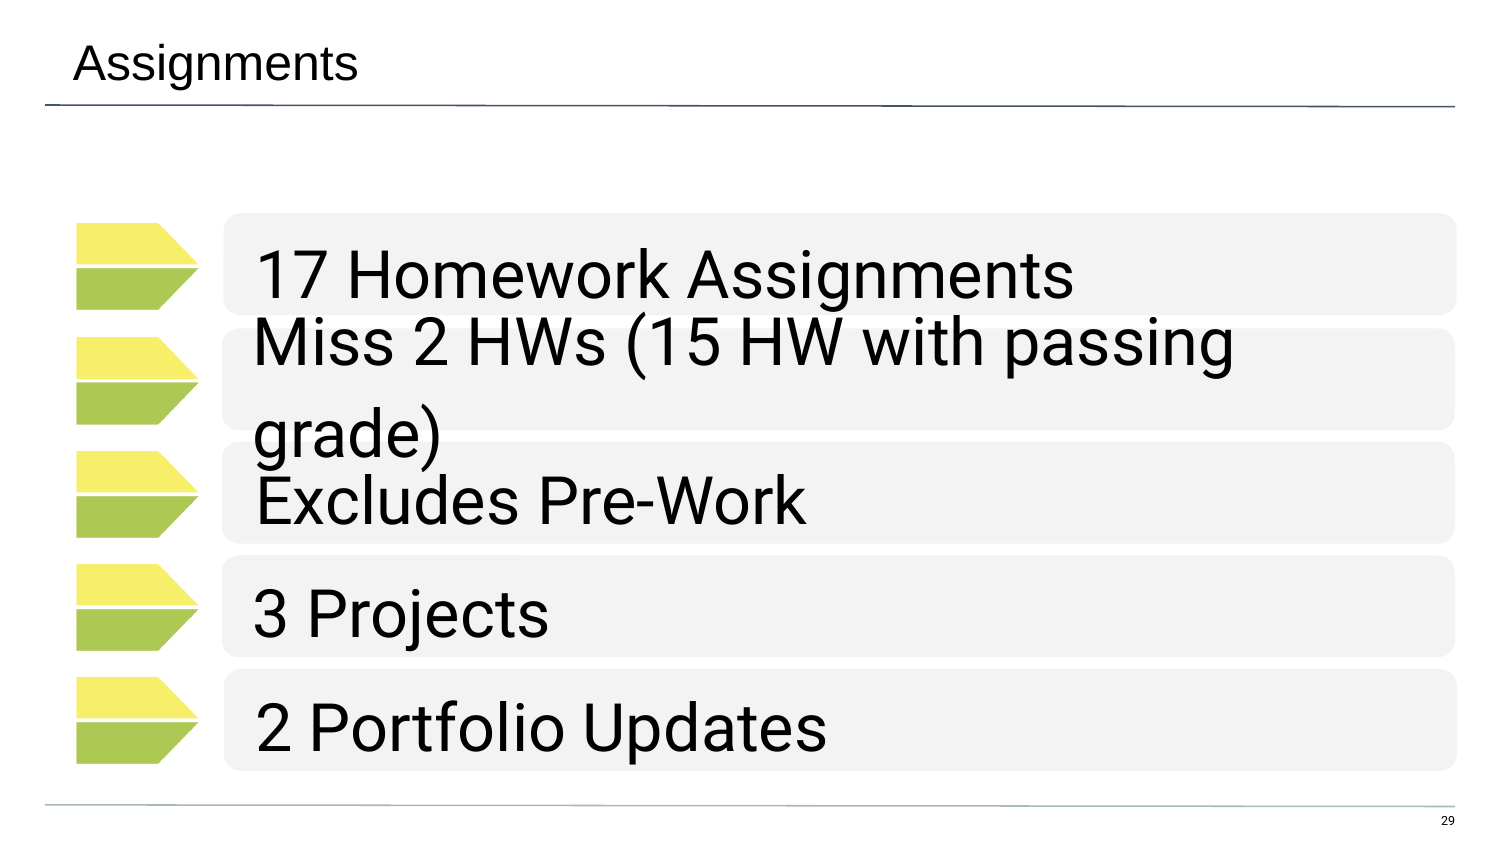

# Assignments

17 Homework Assignments
Miss 2 HWs (15 HW with passing grade)
Excludes Pre-Work
3 Projects
2 Portfolio Updates